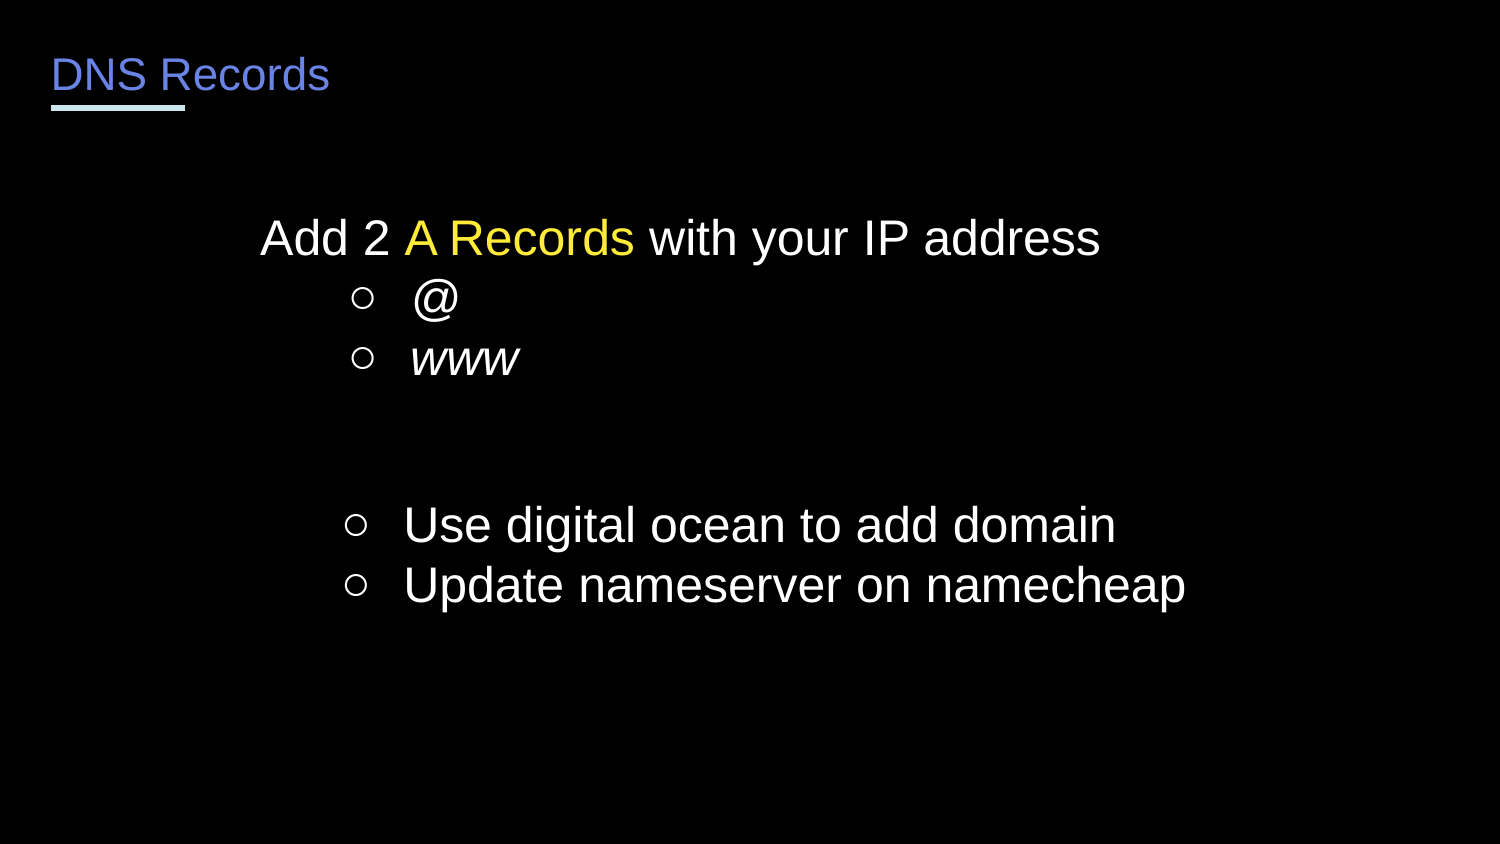

DNS Records
Add 2 A Records with your IP address
@
www
Use digital ocean to add domain
Update nameserver on namecheap